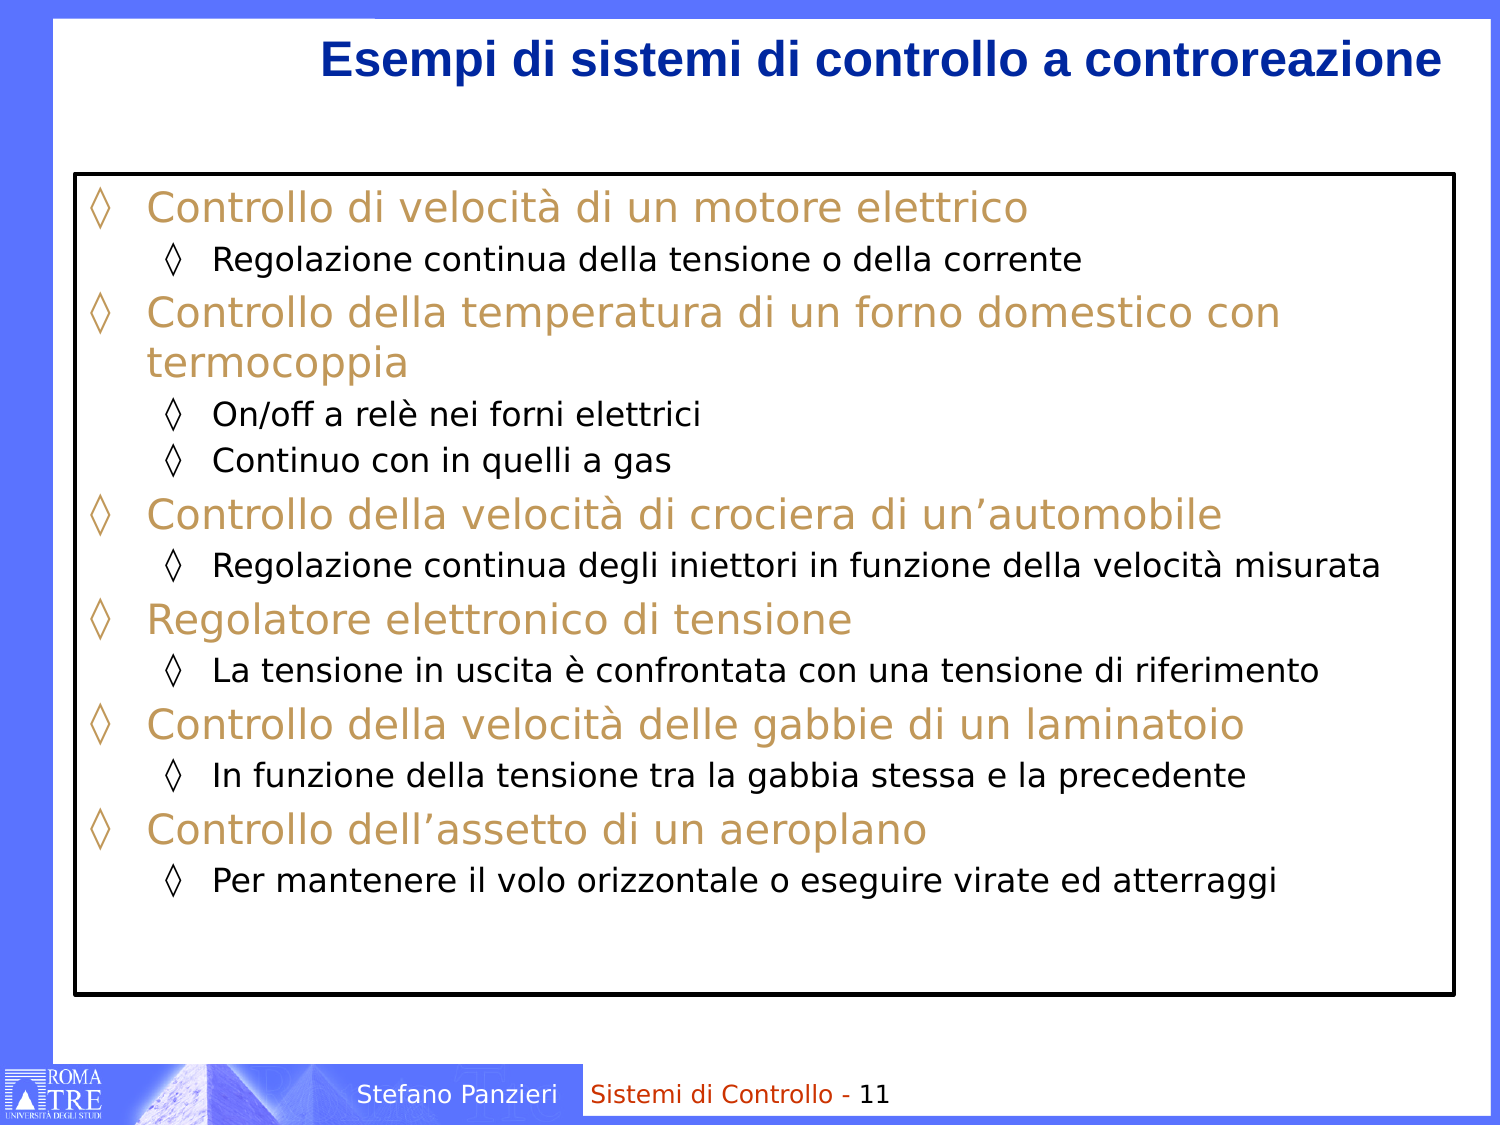

# Esempi di sistemi di controllo a controreazione
Controllo di velocità di un motore elettrico
Regolazione continua della tensione o della corrente
Controllo della temperatura di un forno domestico con termocoppia
On/off a relè nei forni elettrici
Continuo con in quelli a gas
Controllo della velocità di crociera di un’automobile
Regolazione continua degli iniettori in funzione della velocità misurata
Regolatore elettronico di tensione
La tensione in uscita è confrontata con una tensione di riferimento
Controllo della velocità delle gabbie di un laminatoio
In funzione della tensione tra la gabbia stessa e la precedente
Controllo dell’assetto di un aeroplano
Per mantenere il volo orizzontale o eseguire virate ed atterraggi